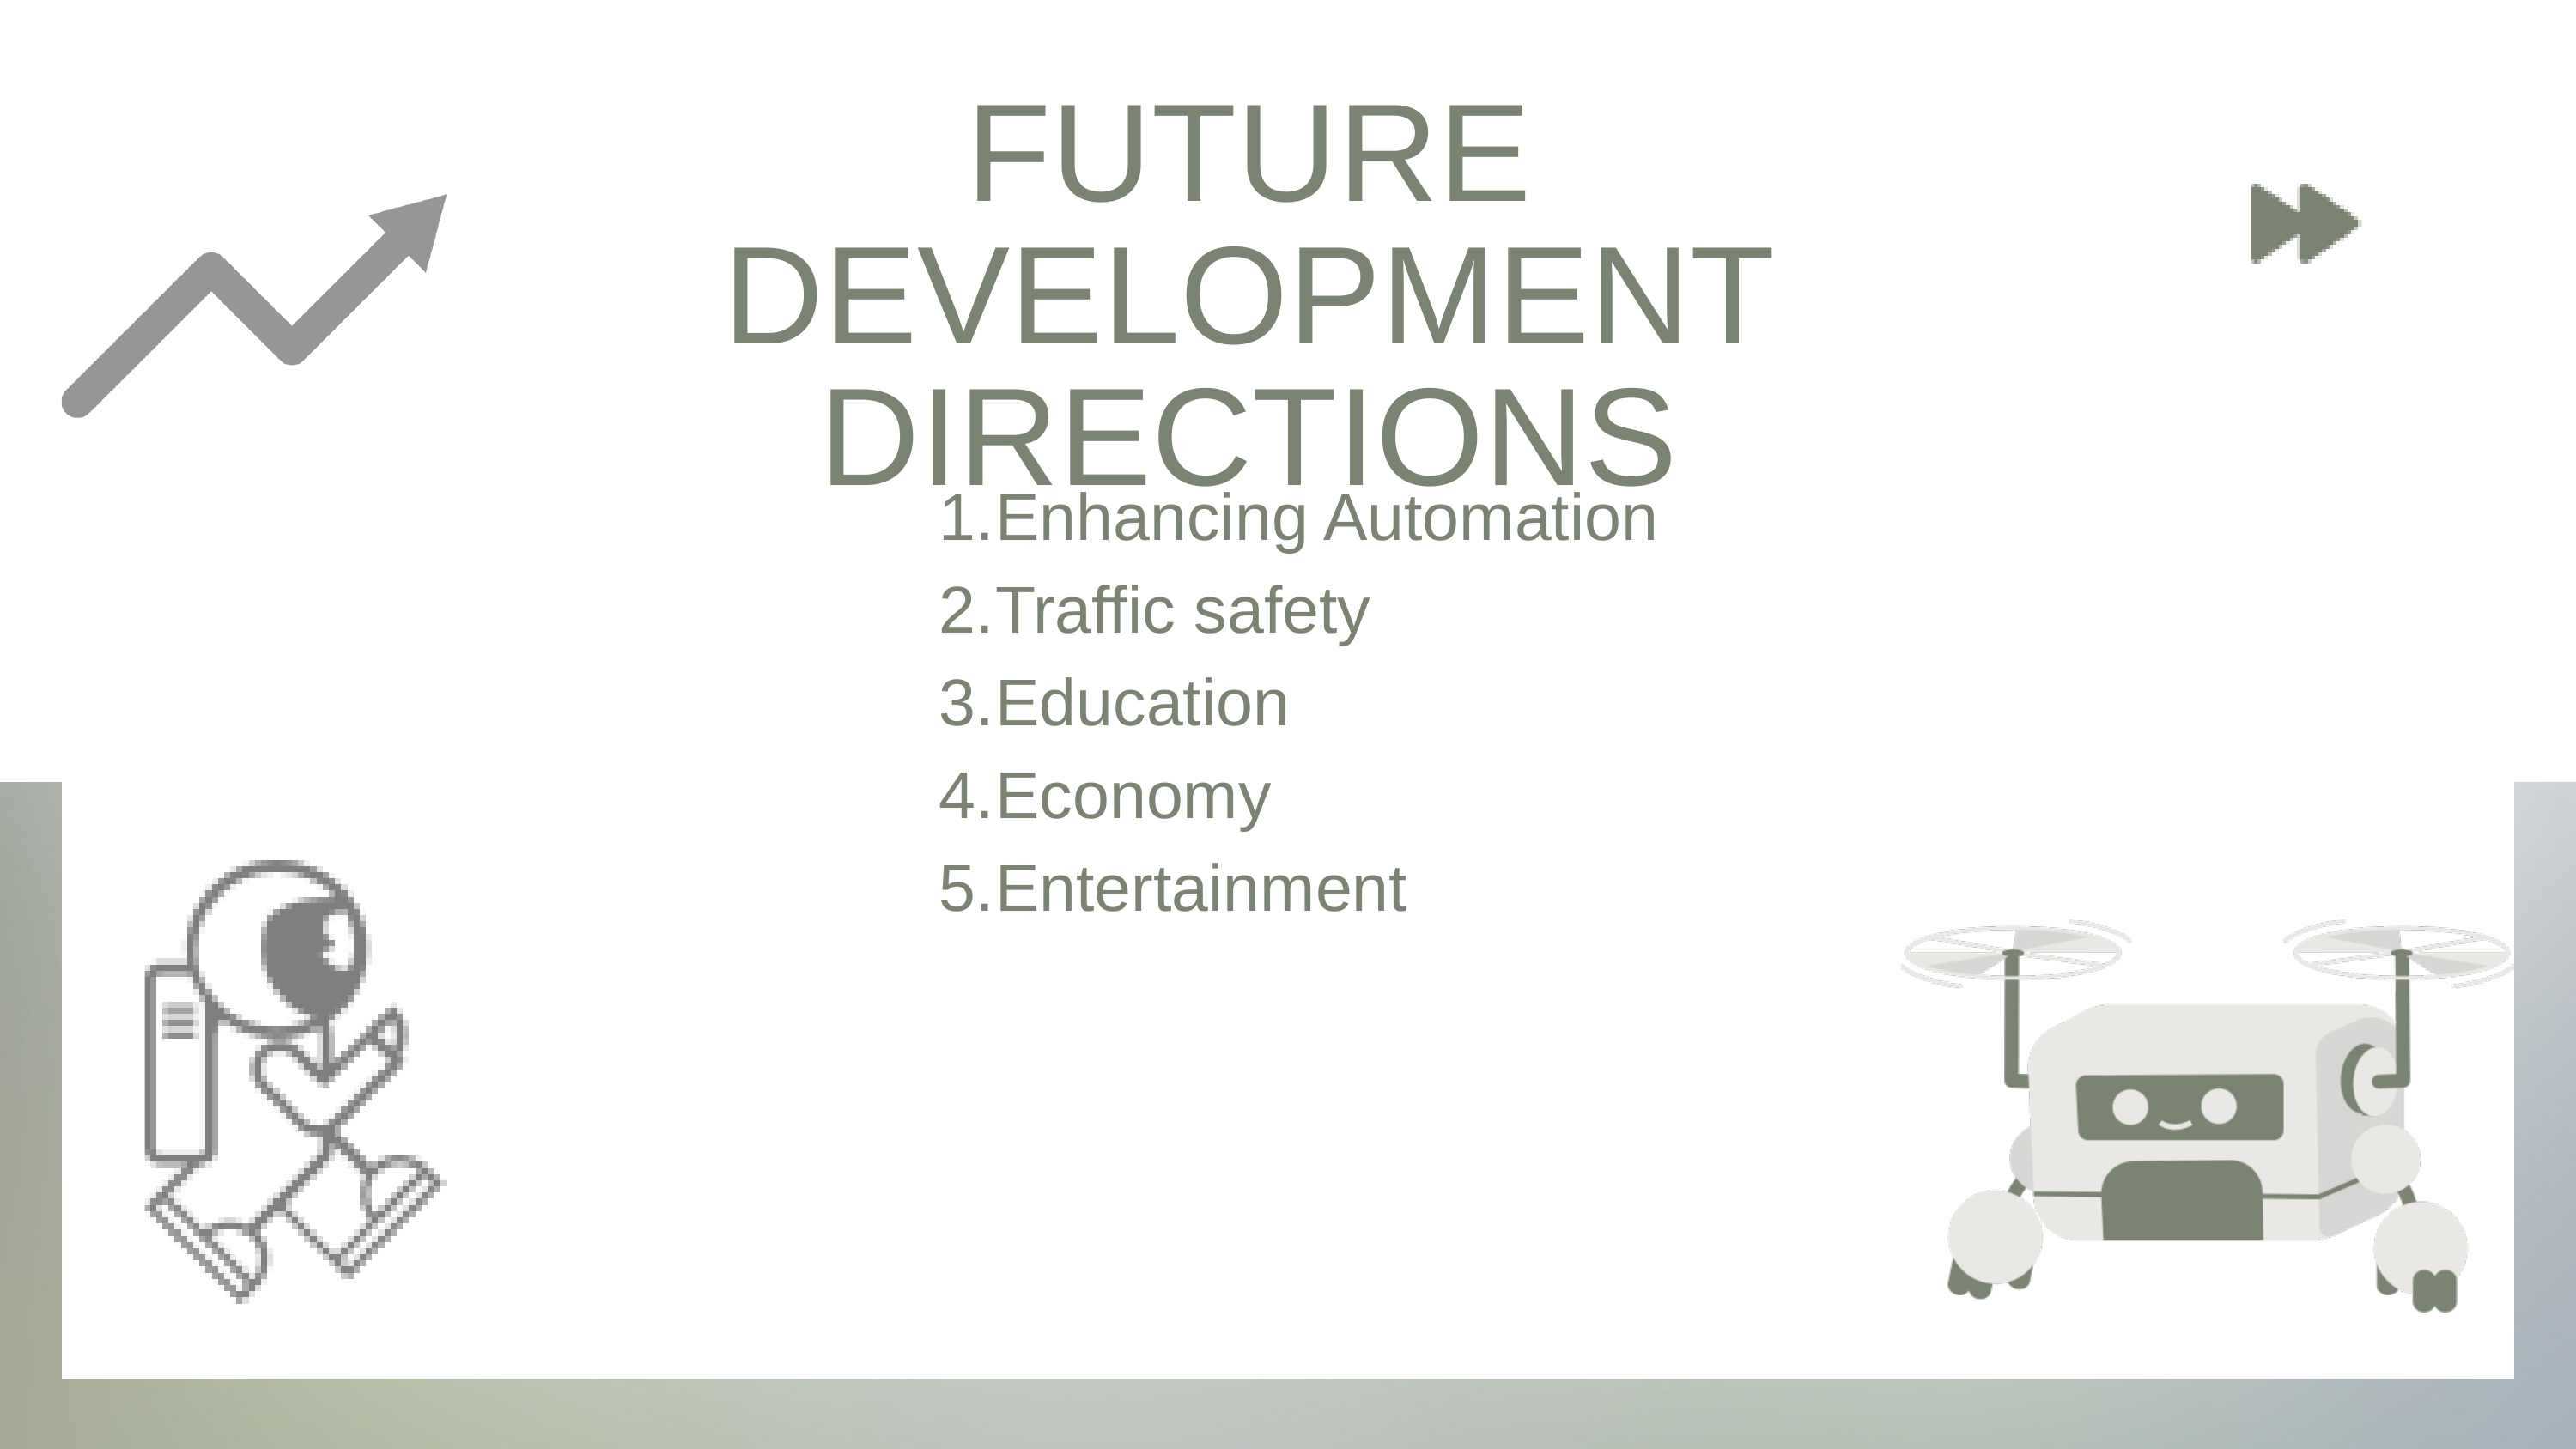

FUTURE DEVELOPMENT DIRECTIONS

Enhancing Automation
Traffic safety
Education
Economy
Entertainment